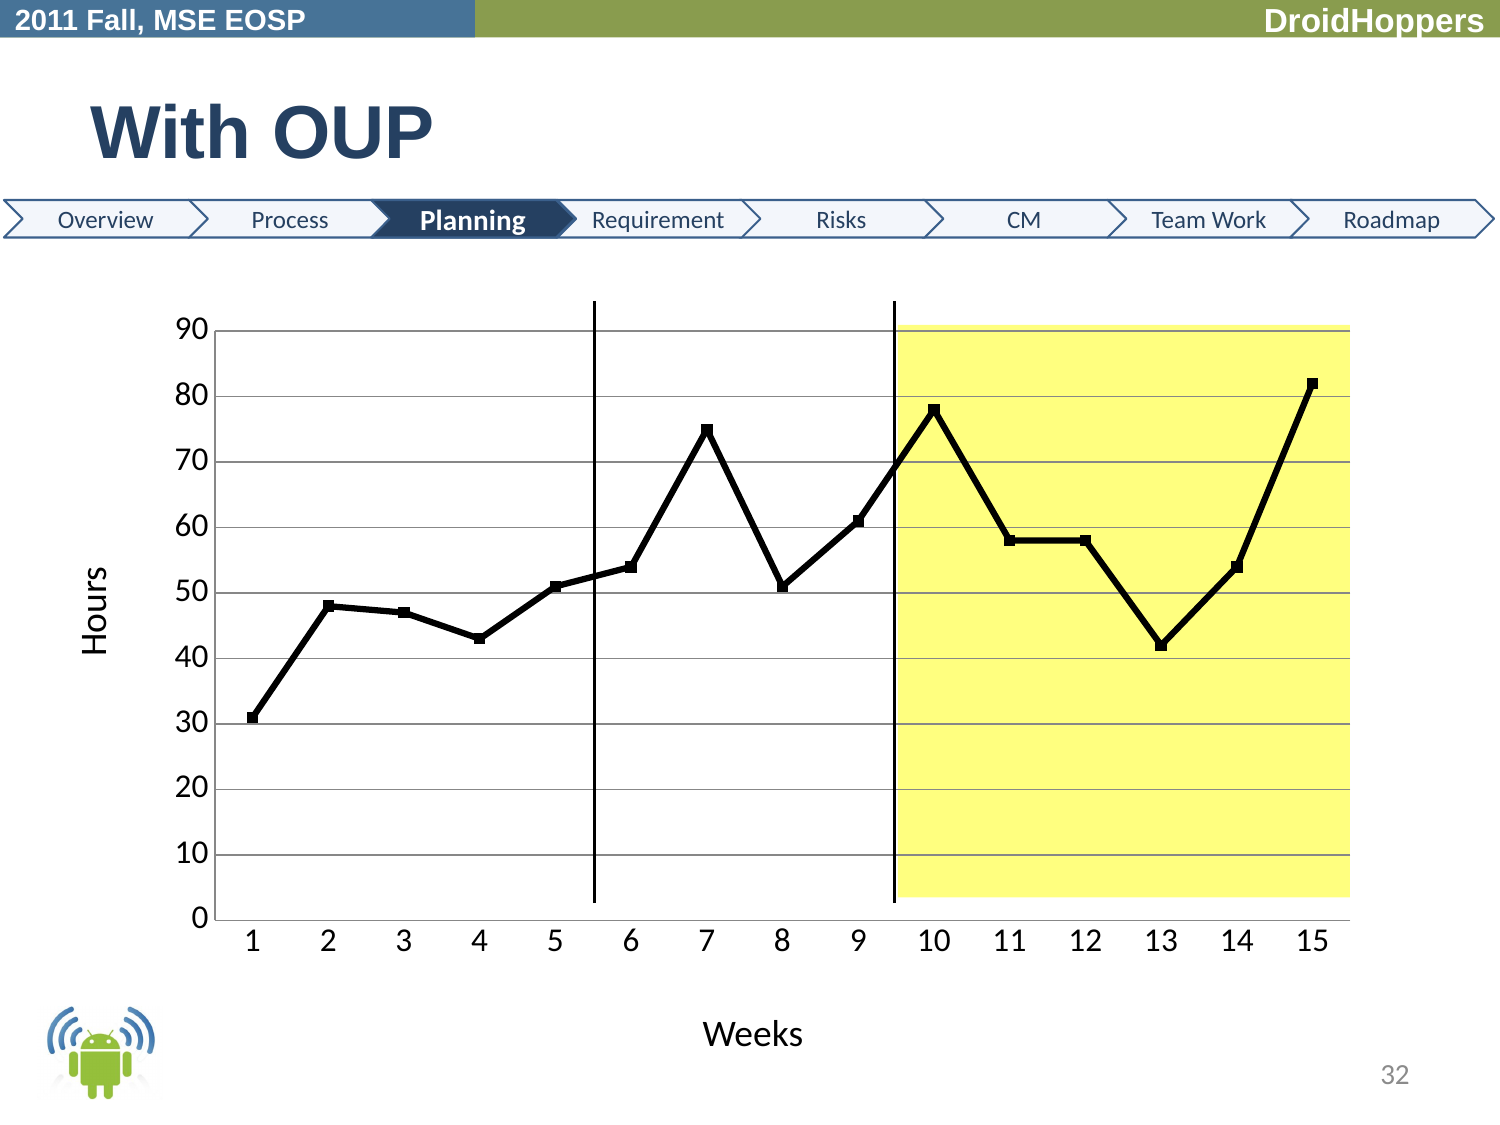

# With OUP
Planning

### Chart

| Category | Hours |
|---|---|
| 1 | 31.0 |
| 2 | 48.0 |
| 3 | 47.0 |
| 4 | 43.0 |
| 5 | 51.0 |
| 6 | 54.0 |
| 7 | 75.0 |
| 8 | 51.0 |
| 9 | 61.0 |
| 10 | 78.0 |
| 11 | 58.0 |
| 12 | 58.0 |
| 13 | 42.0 |
| 14 | 54.0 |
| 15 | 82.0 |
Hours
Weeks
32